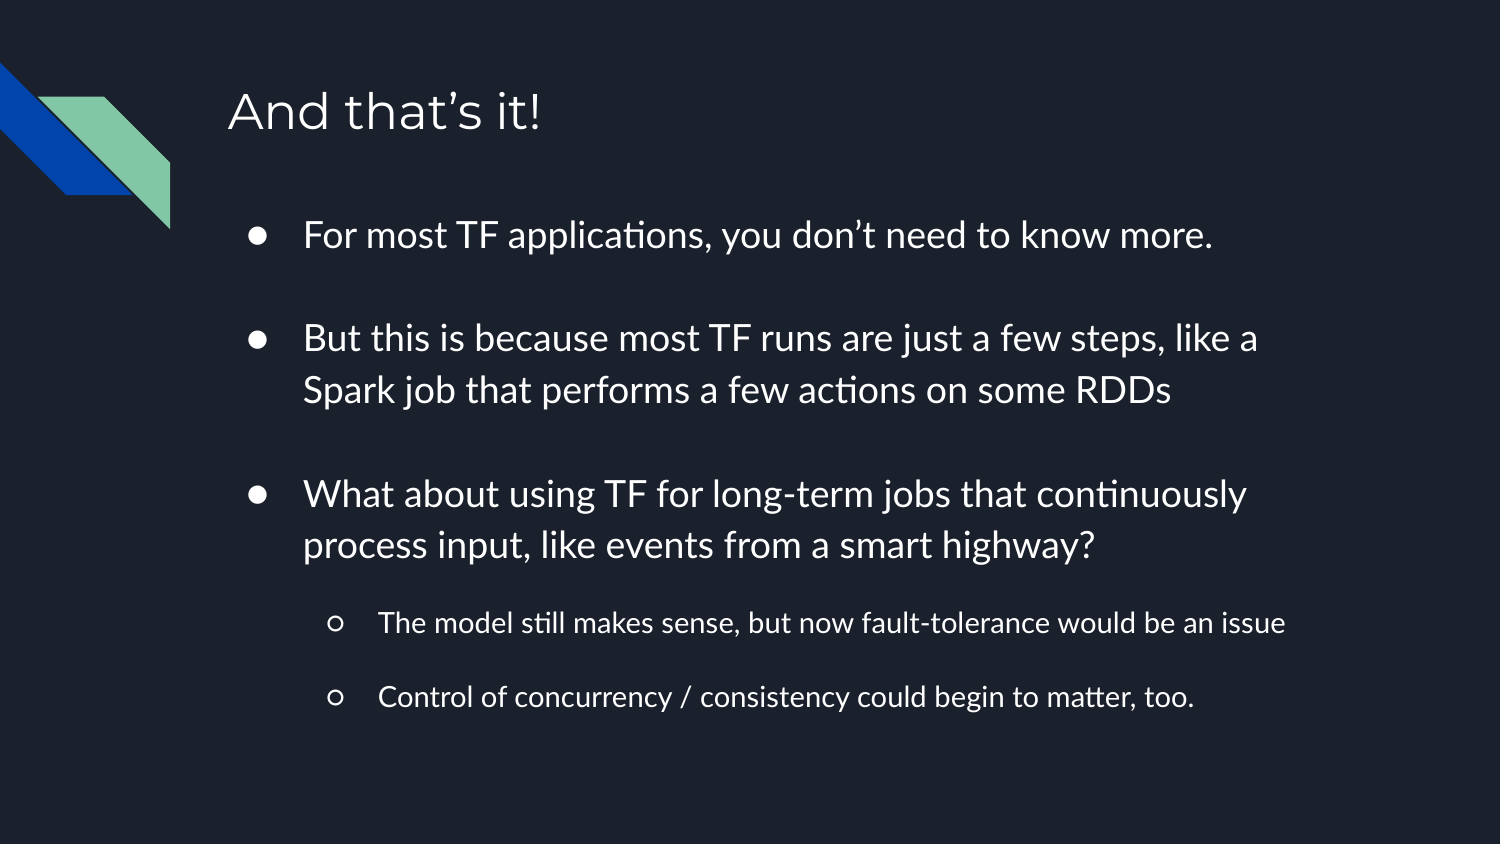

# And that’s it!
For most TF applications, you don’t need to know more.

But this is because most TF runs are just a few steps, like a Spark job that performs a few actions on some RDDs

What about using TF for long-term jobs that continuously process input, like events from a smart highway?
The model still makes sense, but now fault-tolerance would be an issue
Control of concurrency / consistency could begin to matter, too.